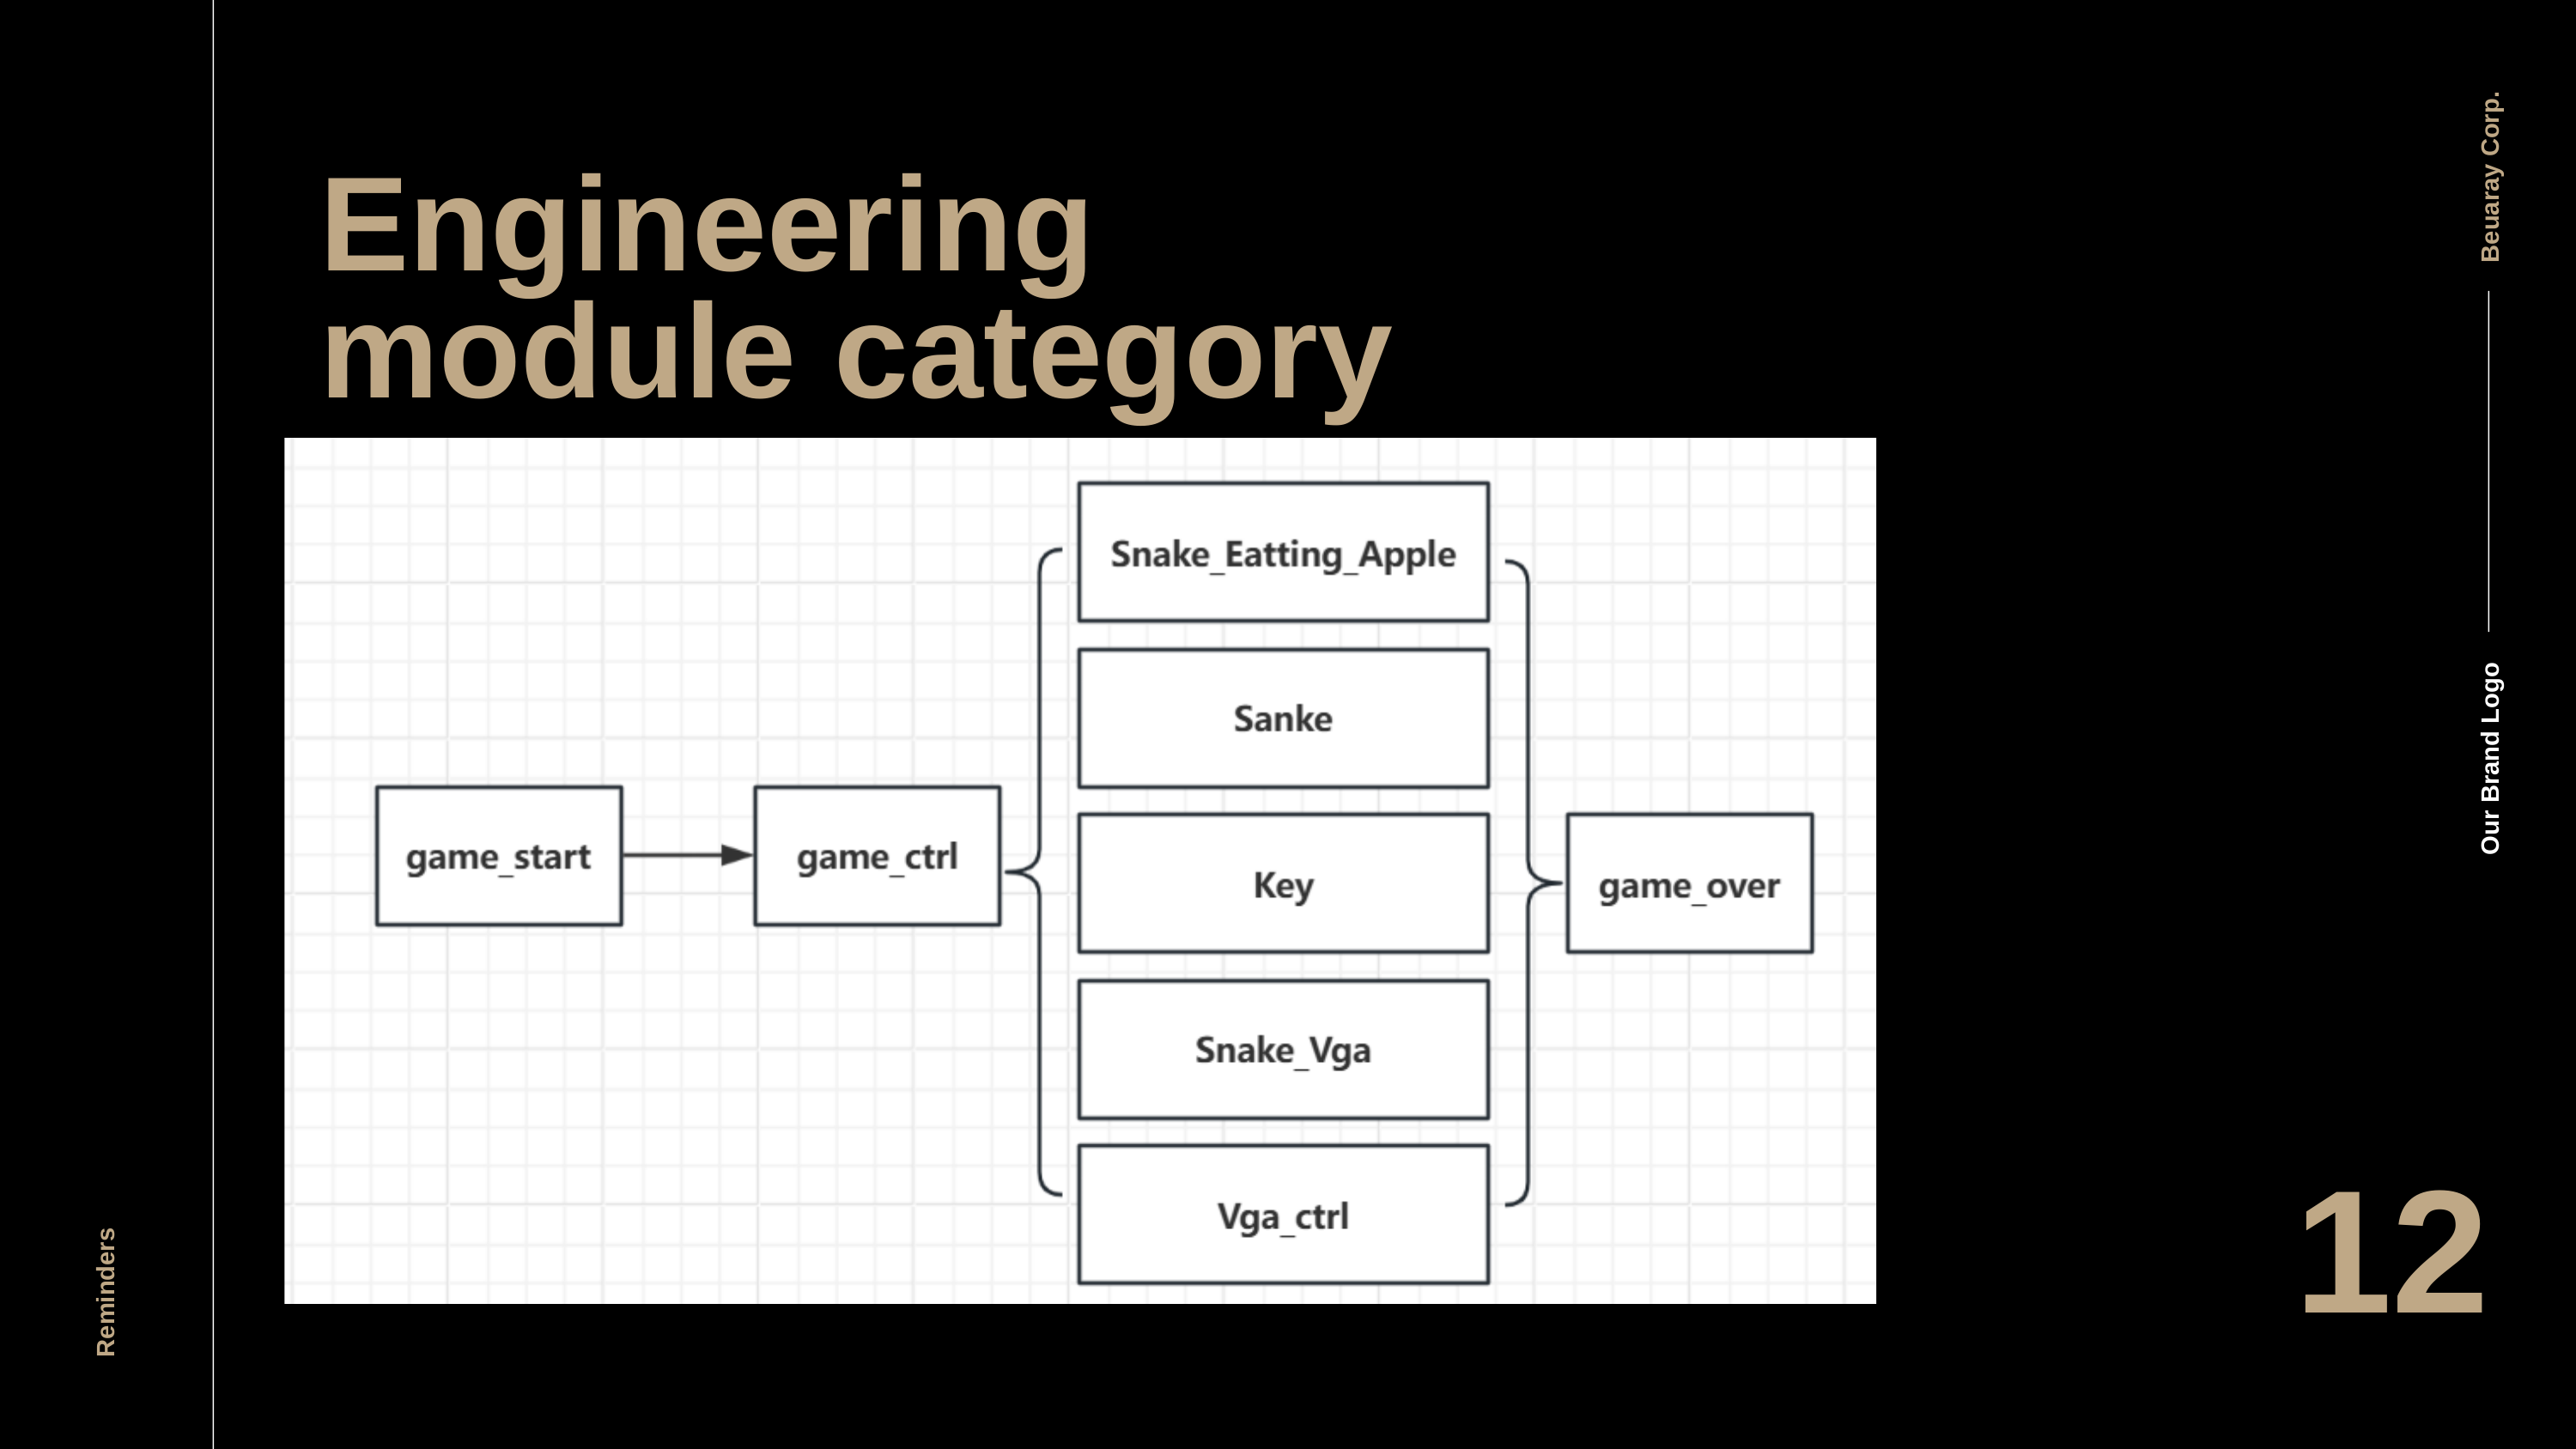

Beuaray Corp.

Our Brand Logo
Engineering module category

12
Reminders